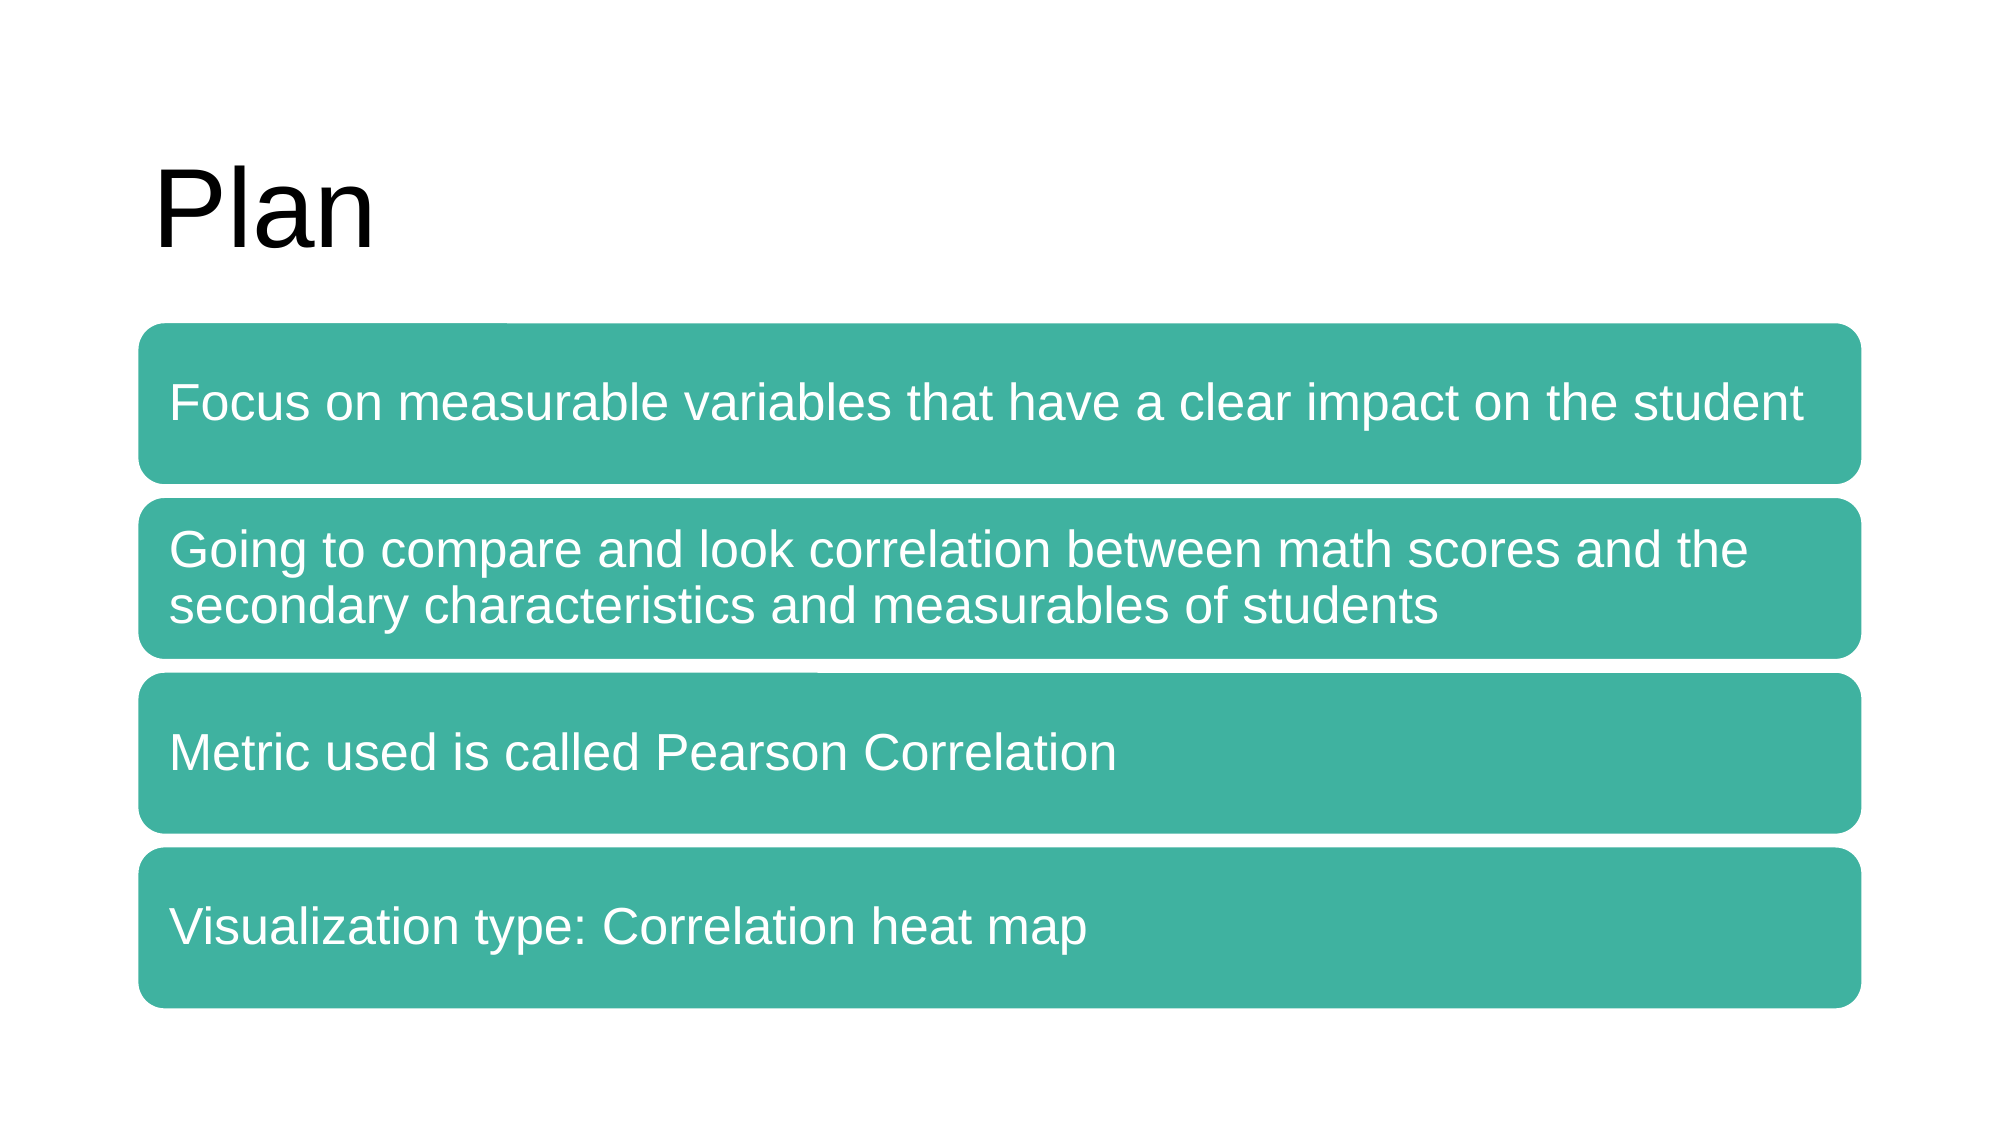

# Plan
Focus on measurable variables that have a clear impact on the student
Going to compare and look correlation between math scores and the secondary characteristics and measurables of students
Metric used is called Pearson Correlation
Visualization type: Correlation heat map